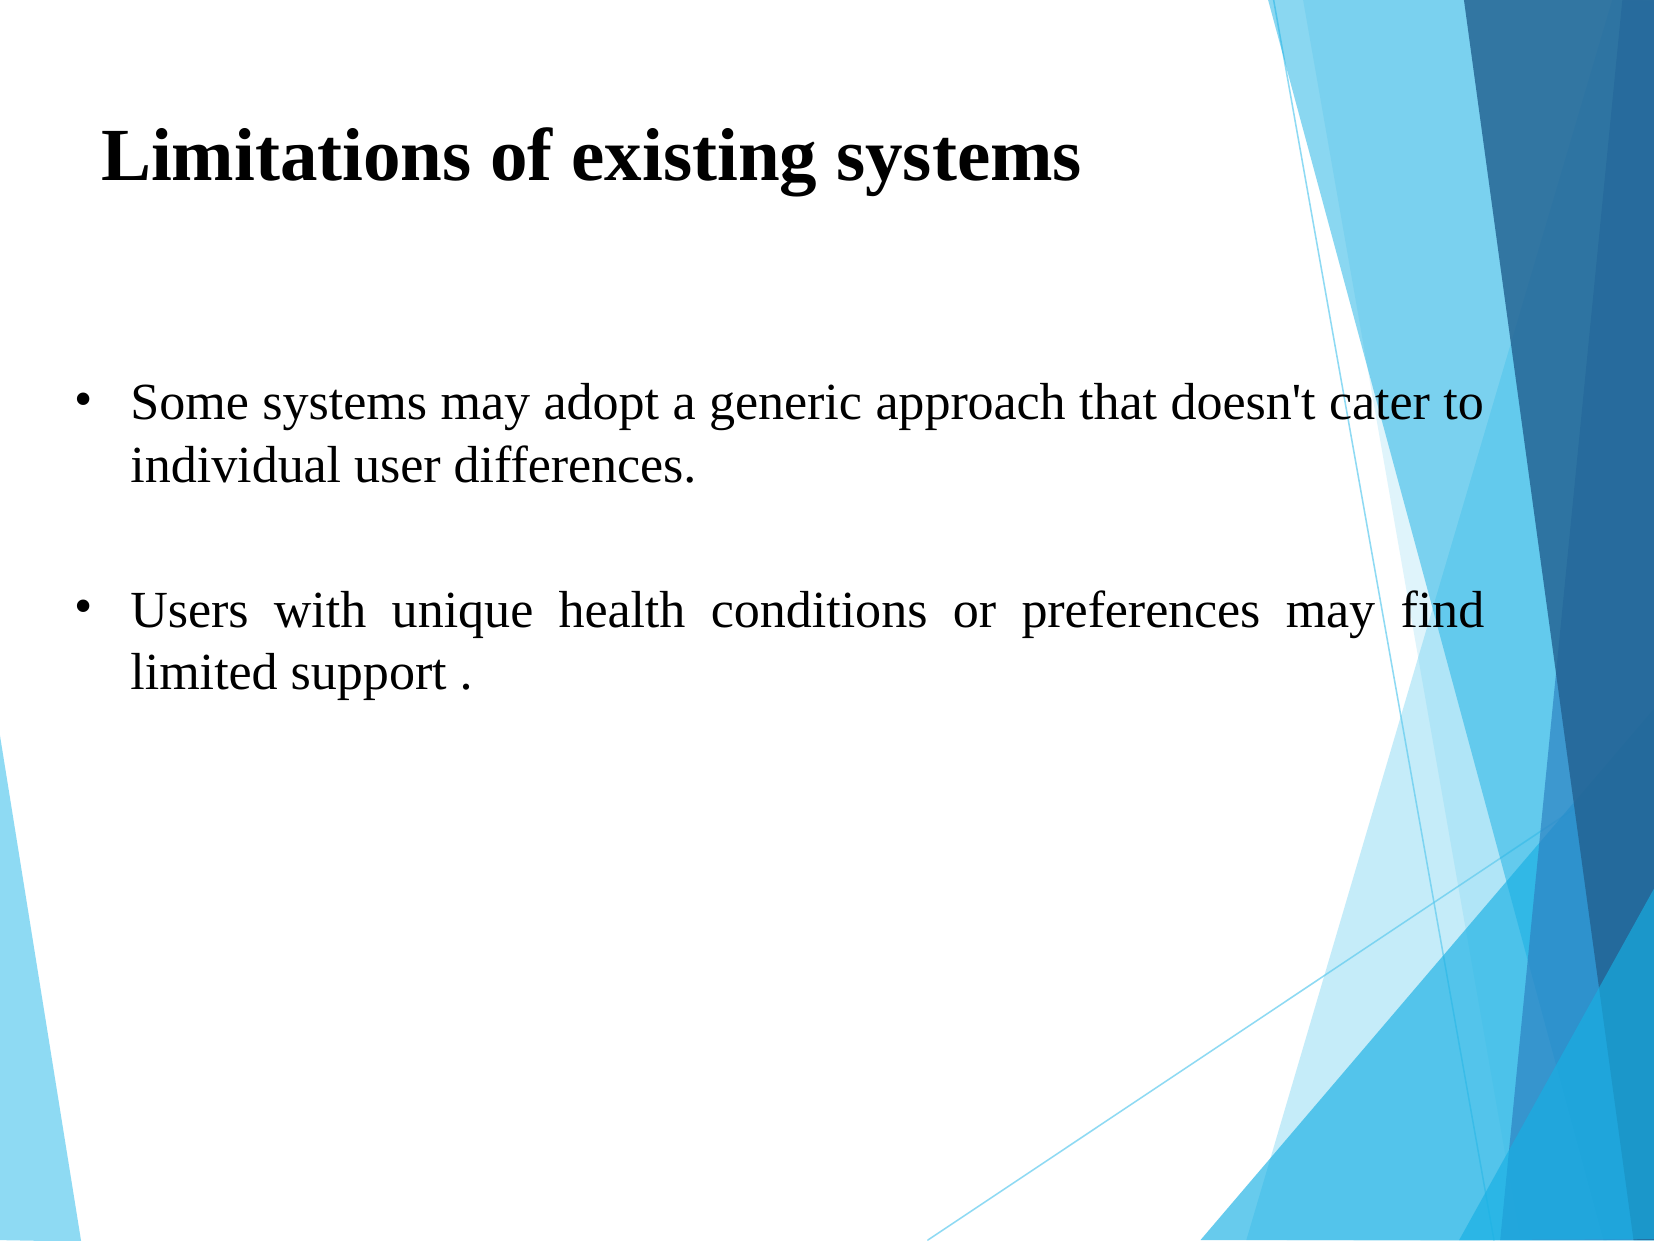

Limitations of existing systems

Some systems may adopt a generic approach that doesn't cater to individual user differences.

Users with unique health conditions or preferences may find limited support .